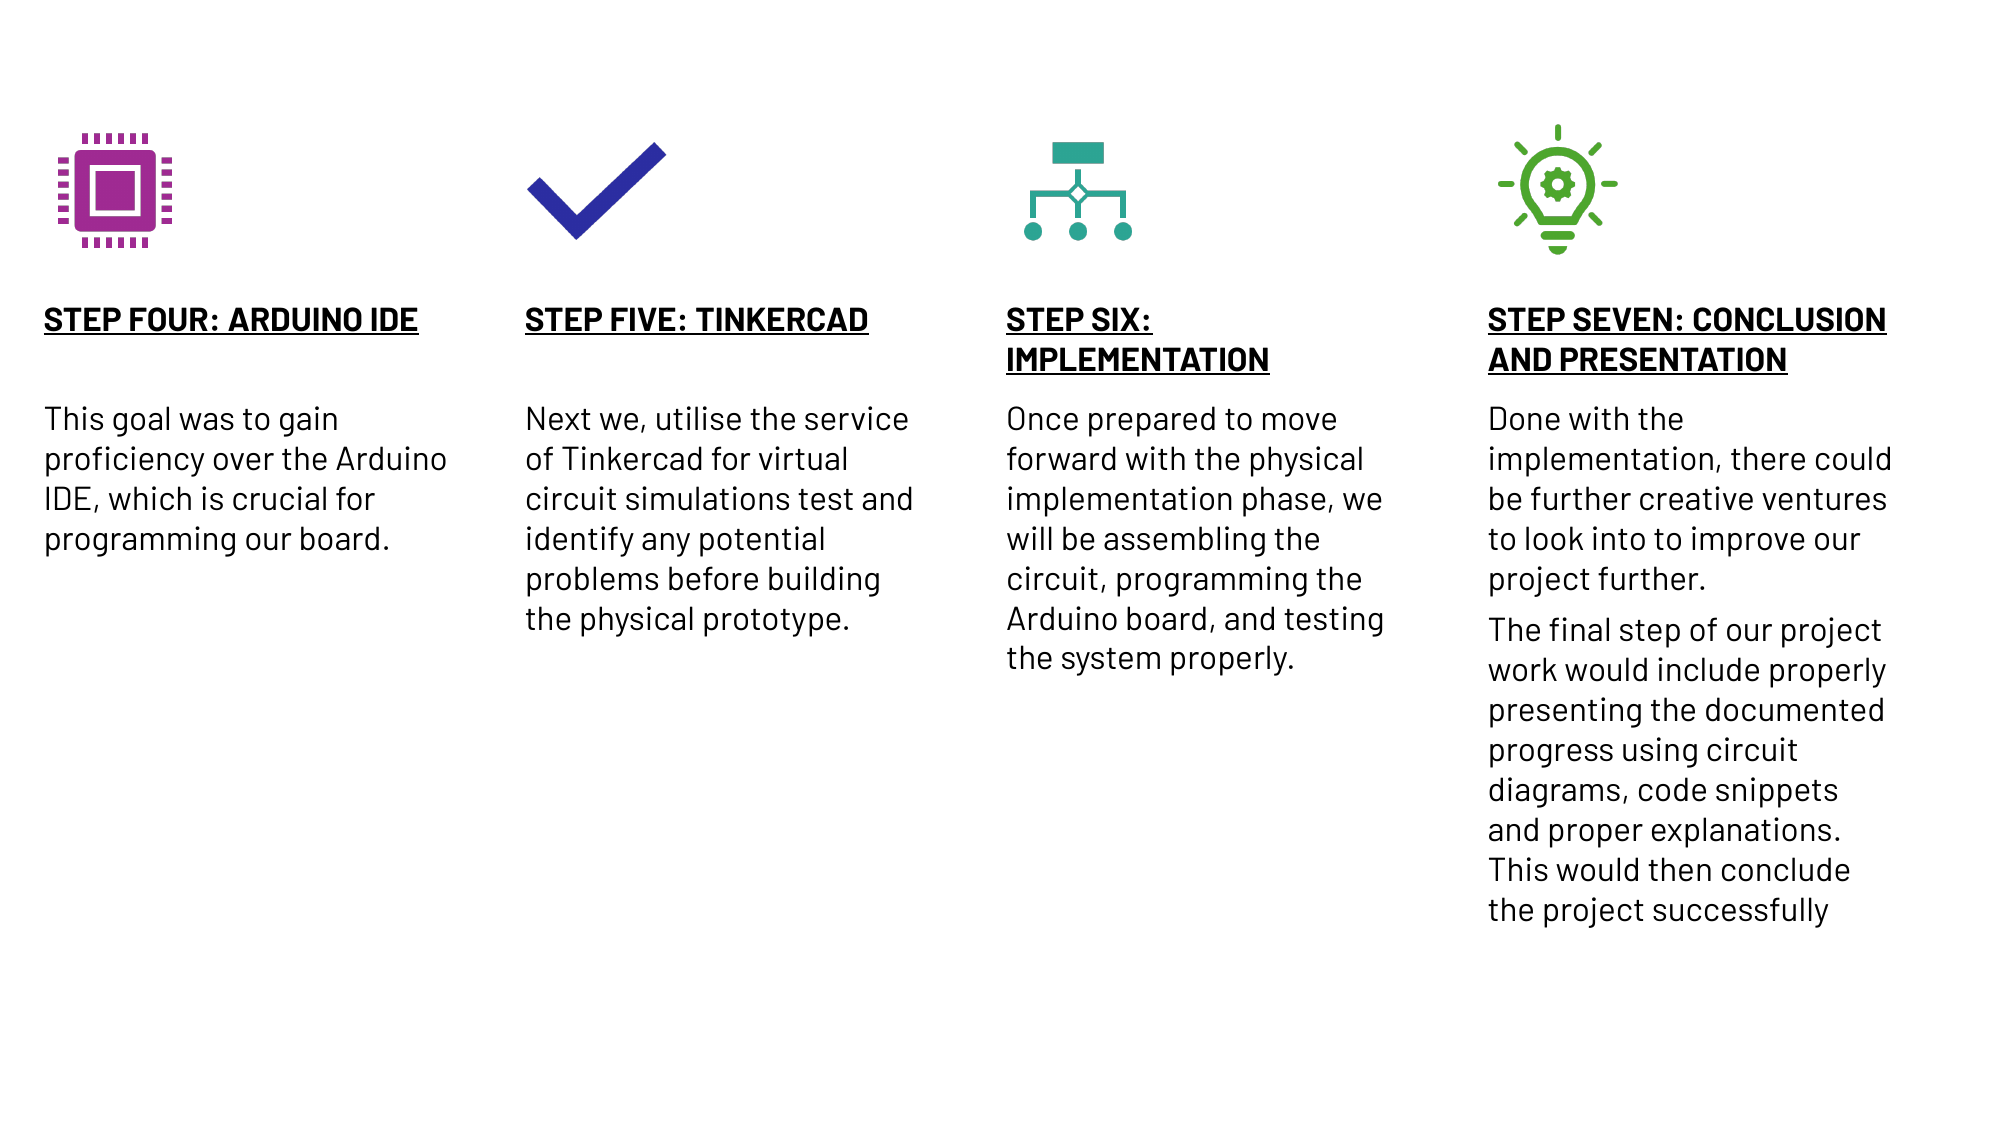

STEP FOUR: ARDUINO IDE
This goal was to gain proficiency over the Arduino IDE, which is crucial for programming our board.

STEP FIVE: TINKERCAD
Next we, utilise the service of Tinkercad for virtual circuit simulations test and identify any potential problems before building the physical prototype.
STEP SIX: IMPLEMENTATION
Once prepared to move forward with the physical implementation phase, we will be assembling the circuit, programming the Arduino board, and testing the system properly.
STEP SEVEN: CONCLUSION AND PRESENTATION
Done with the implementation, there could be further creative ventures to look into to improve our project further.
The final step of our project work would include properly presenting the documented progress using circuit diagrams, code snippets and proper explanations. This would then conclude the project successfully